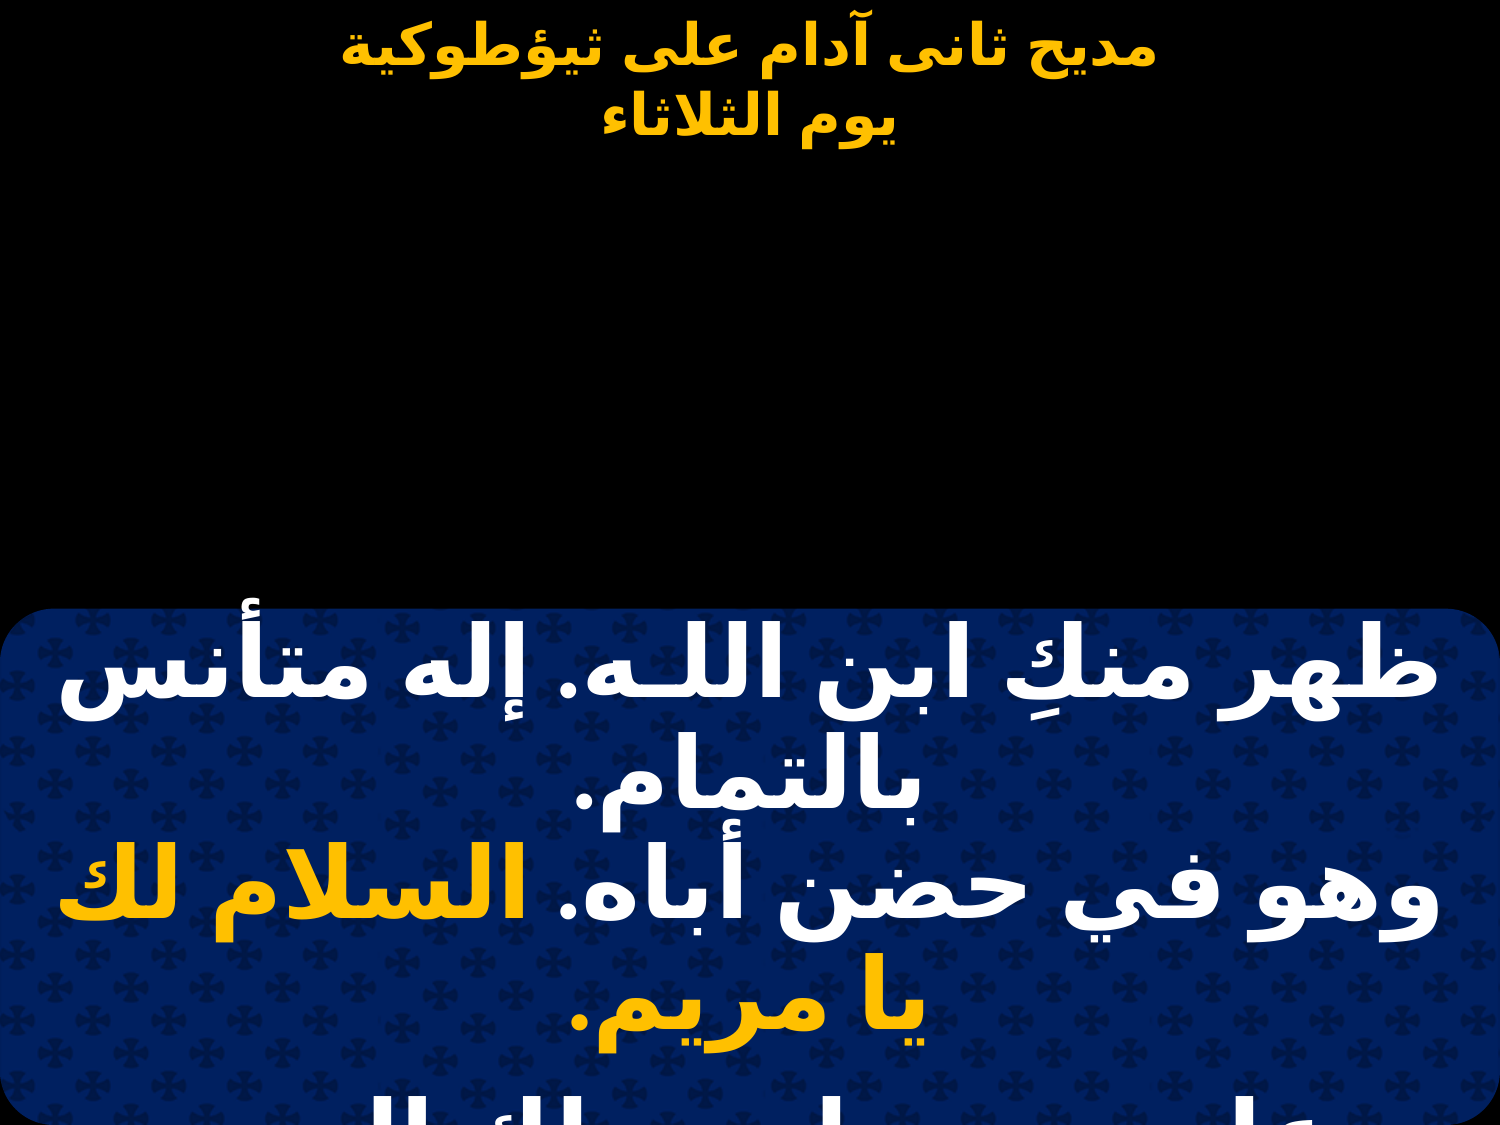

#
| ظهر منكِ ابن اللـه. إله متأنس بالتمام. وهو في حضن أباه. السلام لك يا مريم. |
| --- |
|  |
| عليتِ وحملتِ. ملك المجد الأعظم. مسكن طاهر صرتِ. السلام لك يا مريم. |